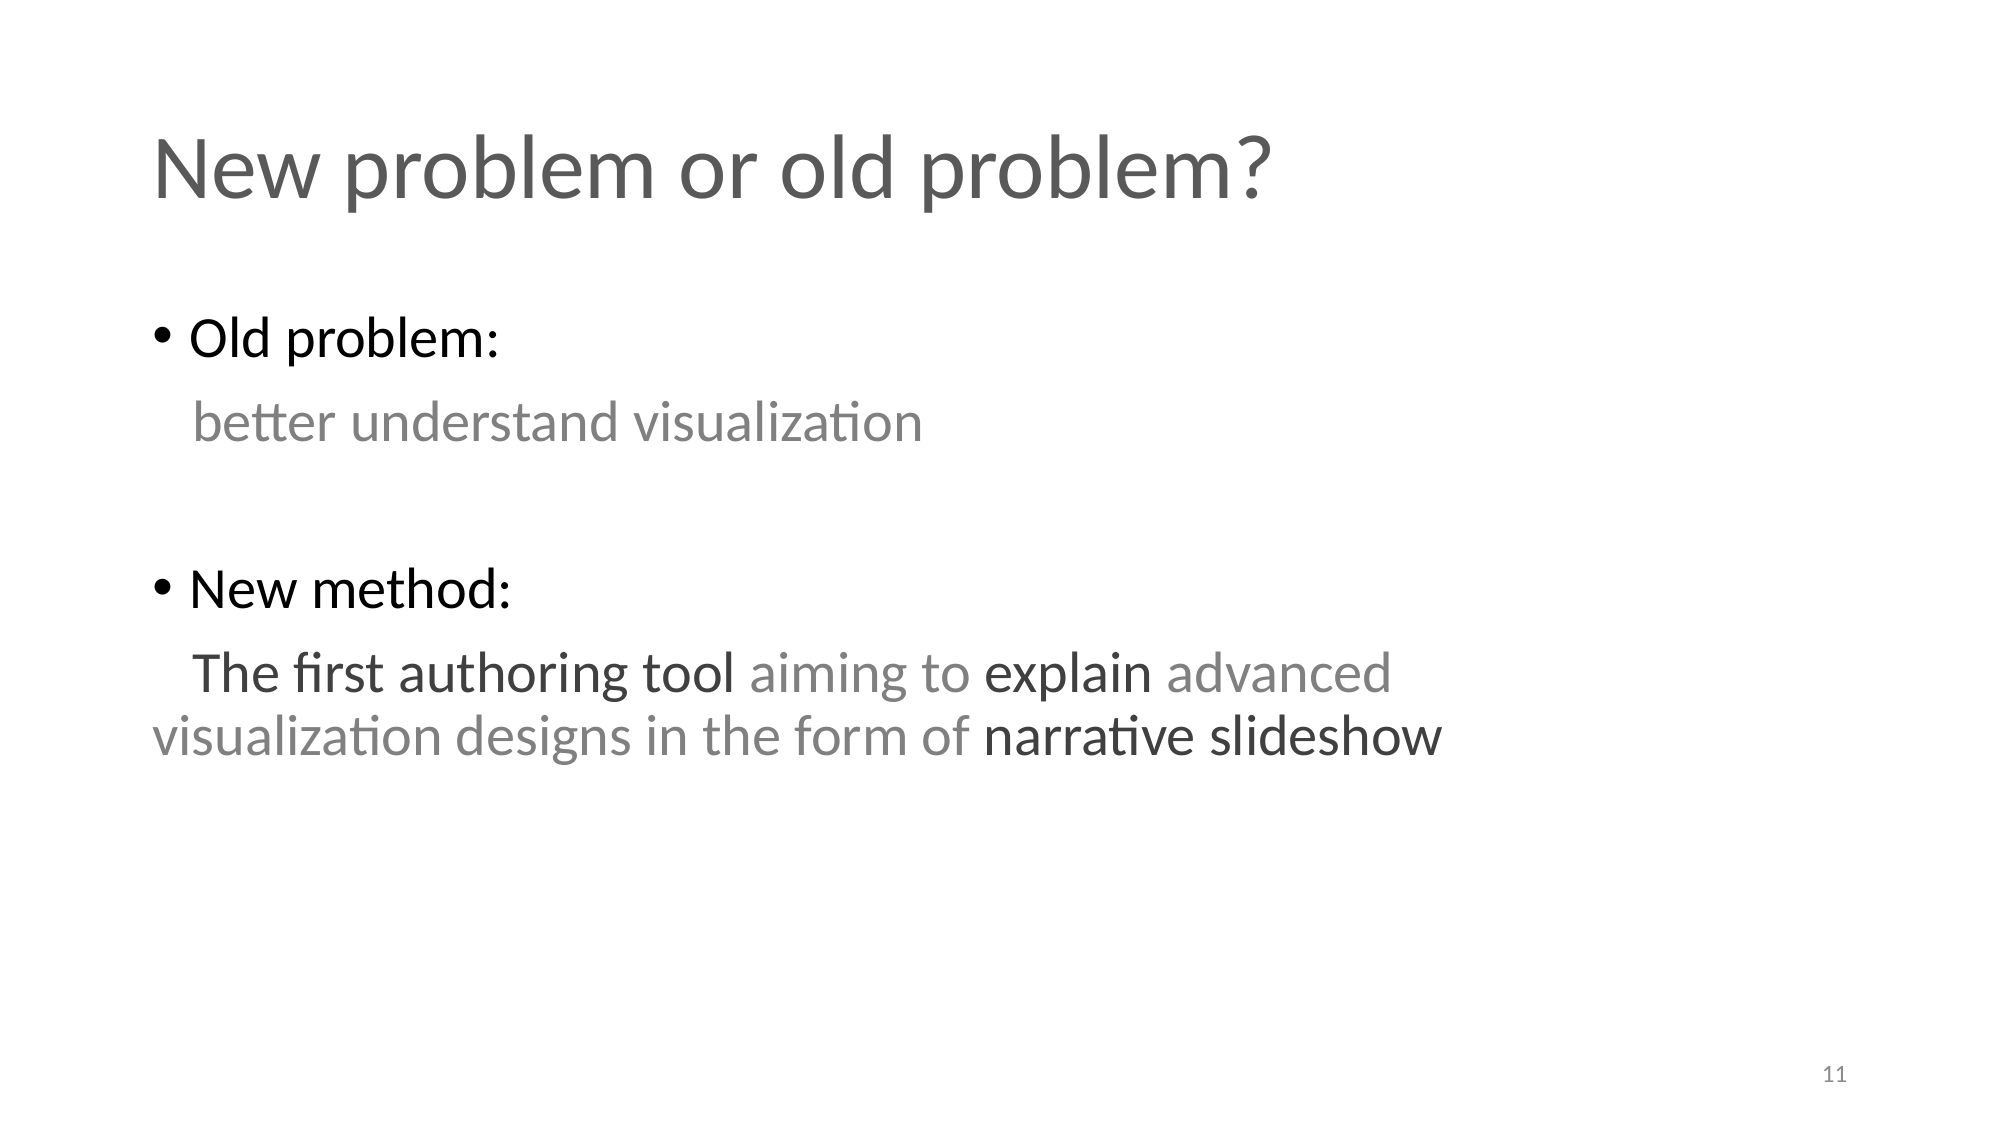

# New problem or old problem?
Old problem:
   better understand visualization

New method:
   The first authoring tool aiming to explain advanced    visualization designs in the form of narrative slideshow
11